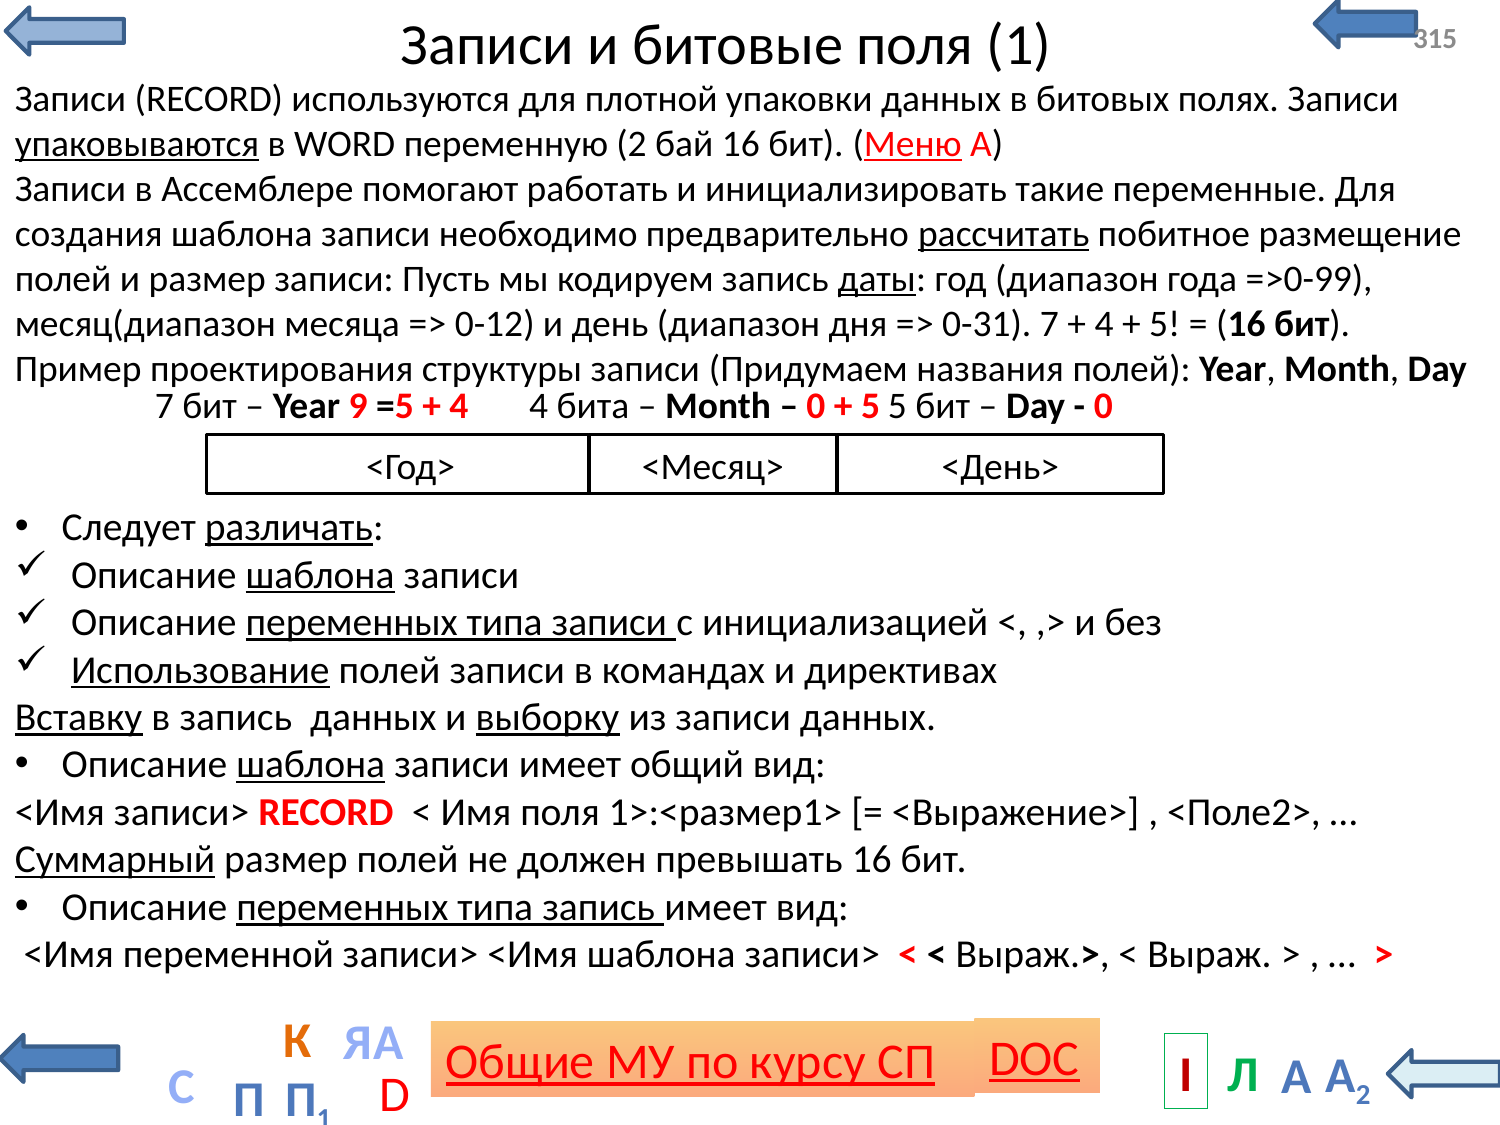

315
# Записи и битовые поля (1)
Записи (RECORD) используются для плотной упаковки данных в битовых полях. Записи упаковываются в WORD переменную (2 бай 16 бит). (Меню А)
Записи в Ассемблере помогают работать и инициализировать такие переменные. Для создания шаблона записи необходимо предварительно рассчитать побитное размещение полей и размер записи: Пусть мы кодируем запись даты: год (диапазон года =>0-99), месяц(диапазон месяца => 0-12) и день (диапазон дня => 0-31). 7 + 4 + 5! = (16 бит).
Пример проектирования структуры записи (Придумаем названия полей): Year, Month, Day
5 бит – Day - 0
7 бит – Year 9 =5 + 4
4 бита – Month – 0 + 5
   <Год>
<Месяц>
<День>
Следует различать:
Описание шаблона записи
Описание переменных типа записи с инициализацией <, ,> и без
Использование полей записи в командах и директивах
Вставку в запись  данных и выборку из записи данных.
Описание шаблона записи имеет общий вид:
<Имя записи> RECORD  < Имя поля 1>:<размер1> [= <Выражение>] , <Поле2>, …
Суммарный размер полей не должен превышать 16 бит.
Описание переменных типа запись имеет вид:
 <Имя переменной записи> <Имя шаблона записи>  < < Выраж.>, < Выраж. > , …  >
С